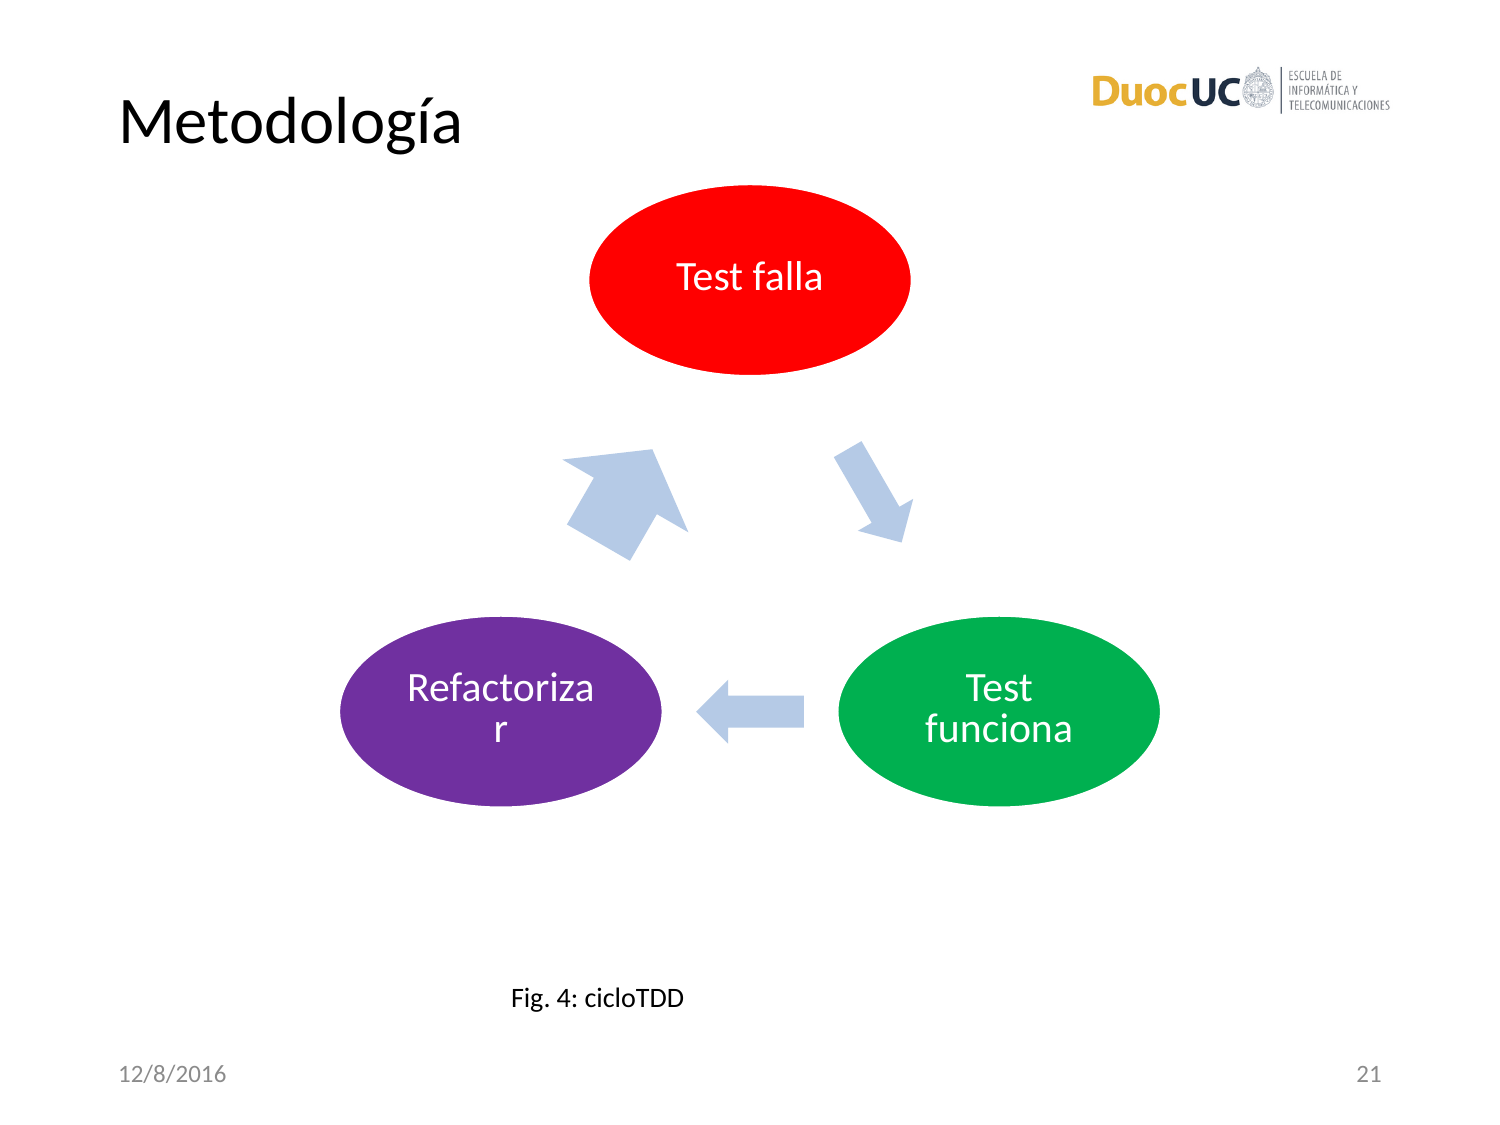

# Metodología
Test falla
Test funciona
Refactorizar
Fig. 4: cicloTDD
12/8/2016
21